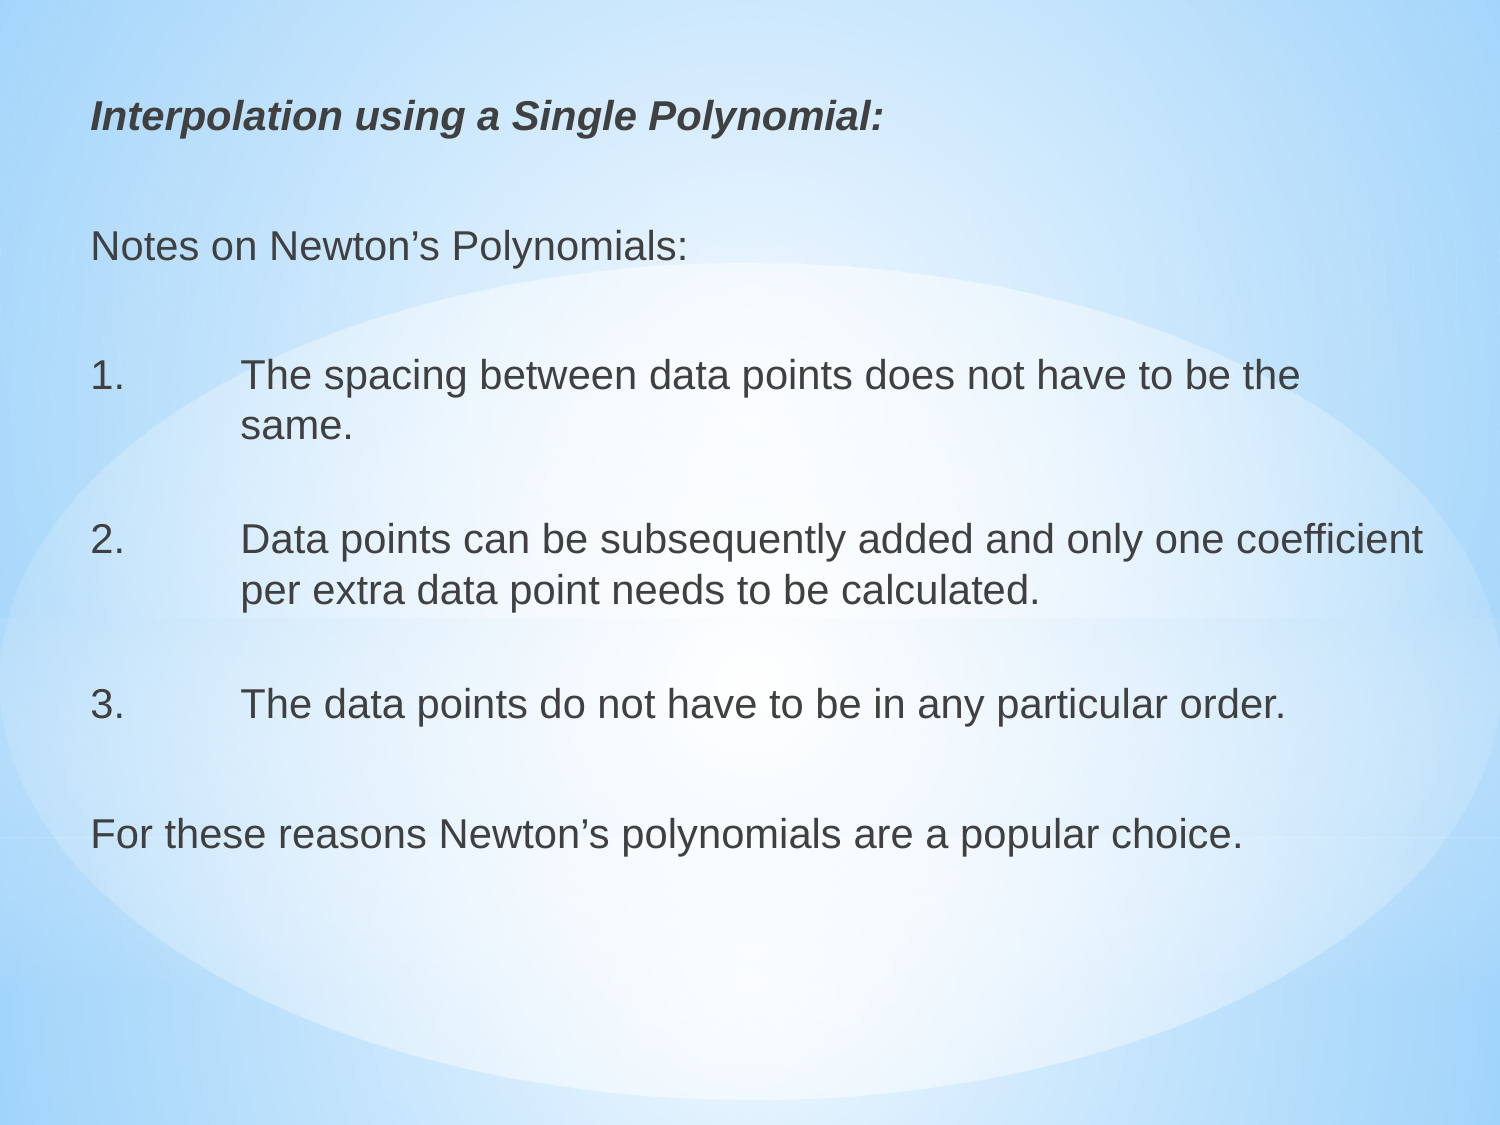

Interpolation using a Single Polynomial:

Notes on Newton’s Polynomials:

1.	The spacing between data points does not have to be the 	same.
2.	Data points can be subsequently added and only one coefficient 	per extra data point needs to be calculated.
3.	The data points do not have to be in any particular order.

For these reasons Newton’s polynomials are a popular choice.